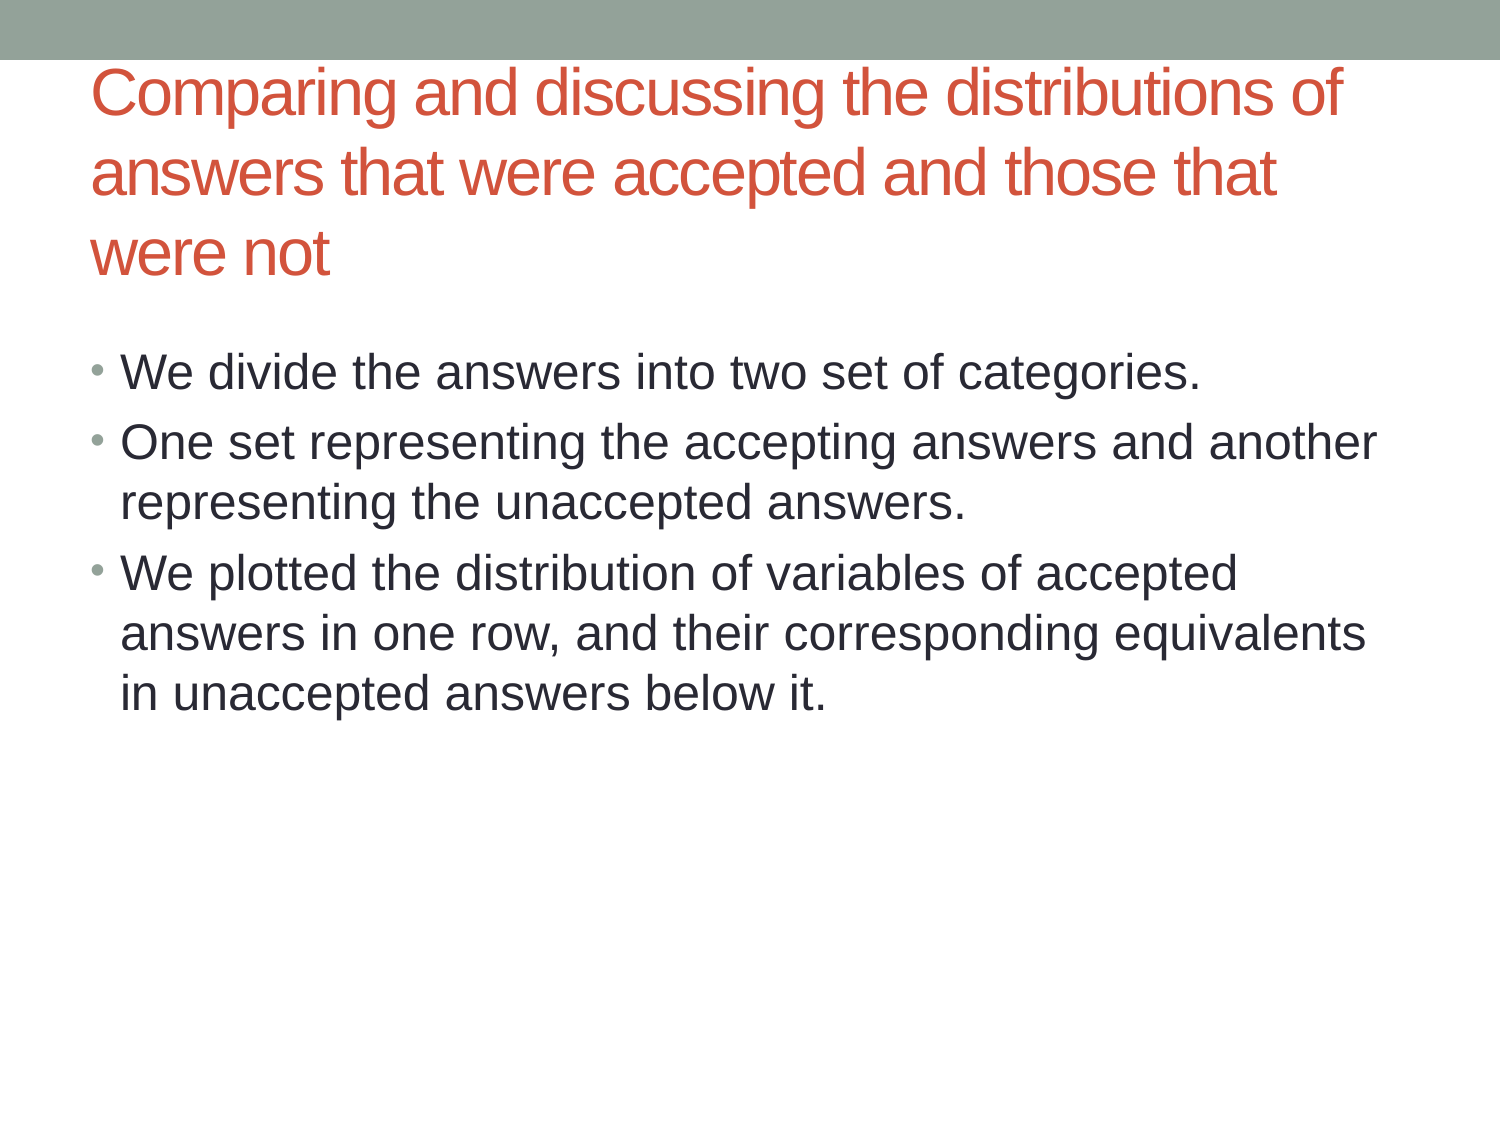

# Comparing and discussing the distributions of answers that were accepted and those that were not

We divide the answers into two set of categories.
One set representing the accepting answers and another representing the unaccepted answers.
We plotted the distribution of variables of accepted answers in one row, and their corresponding equivalents in unaccepted answers below it.